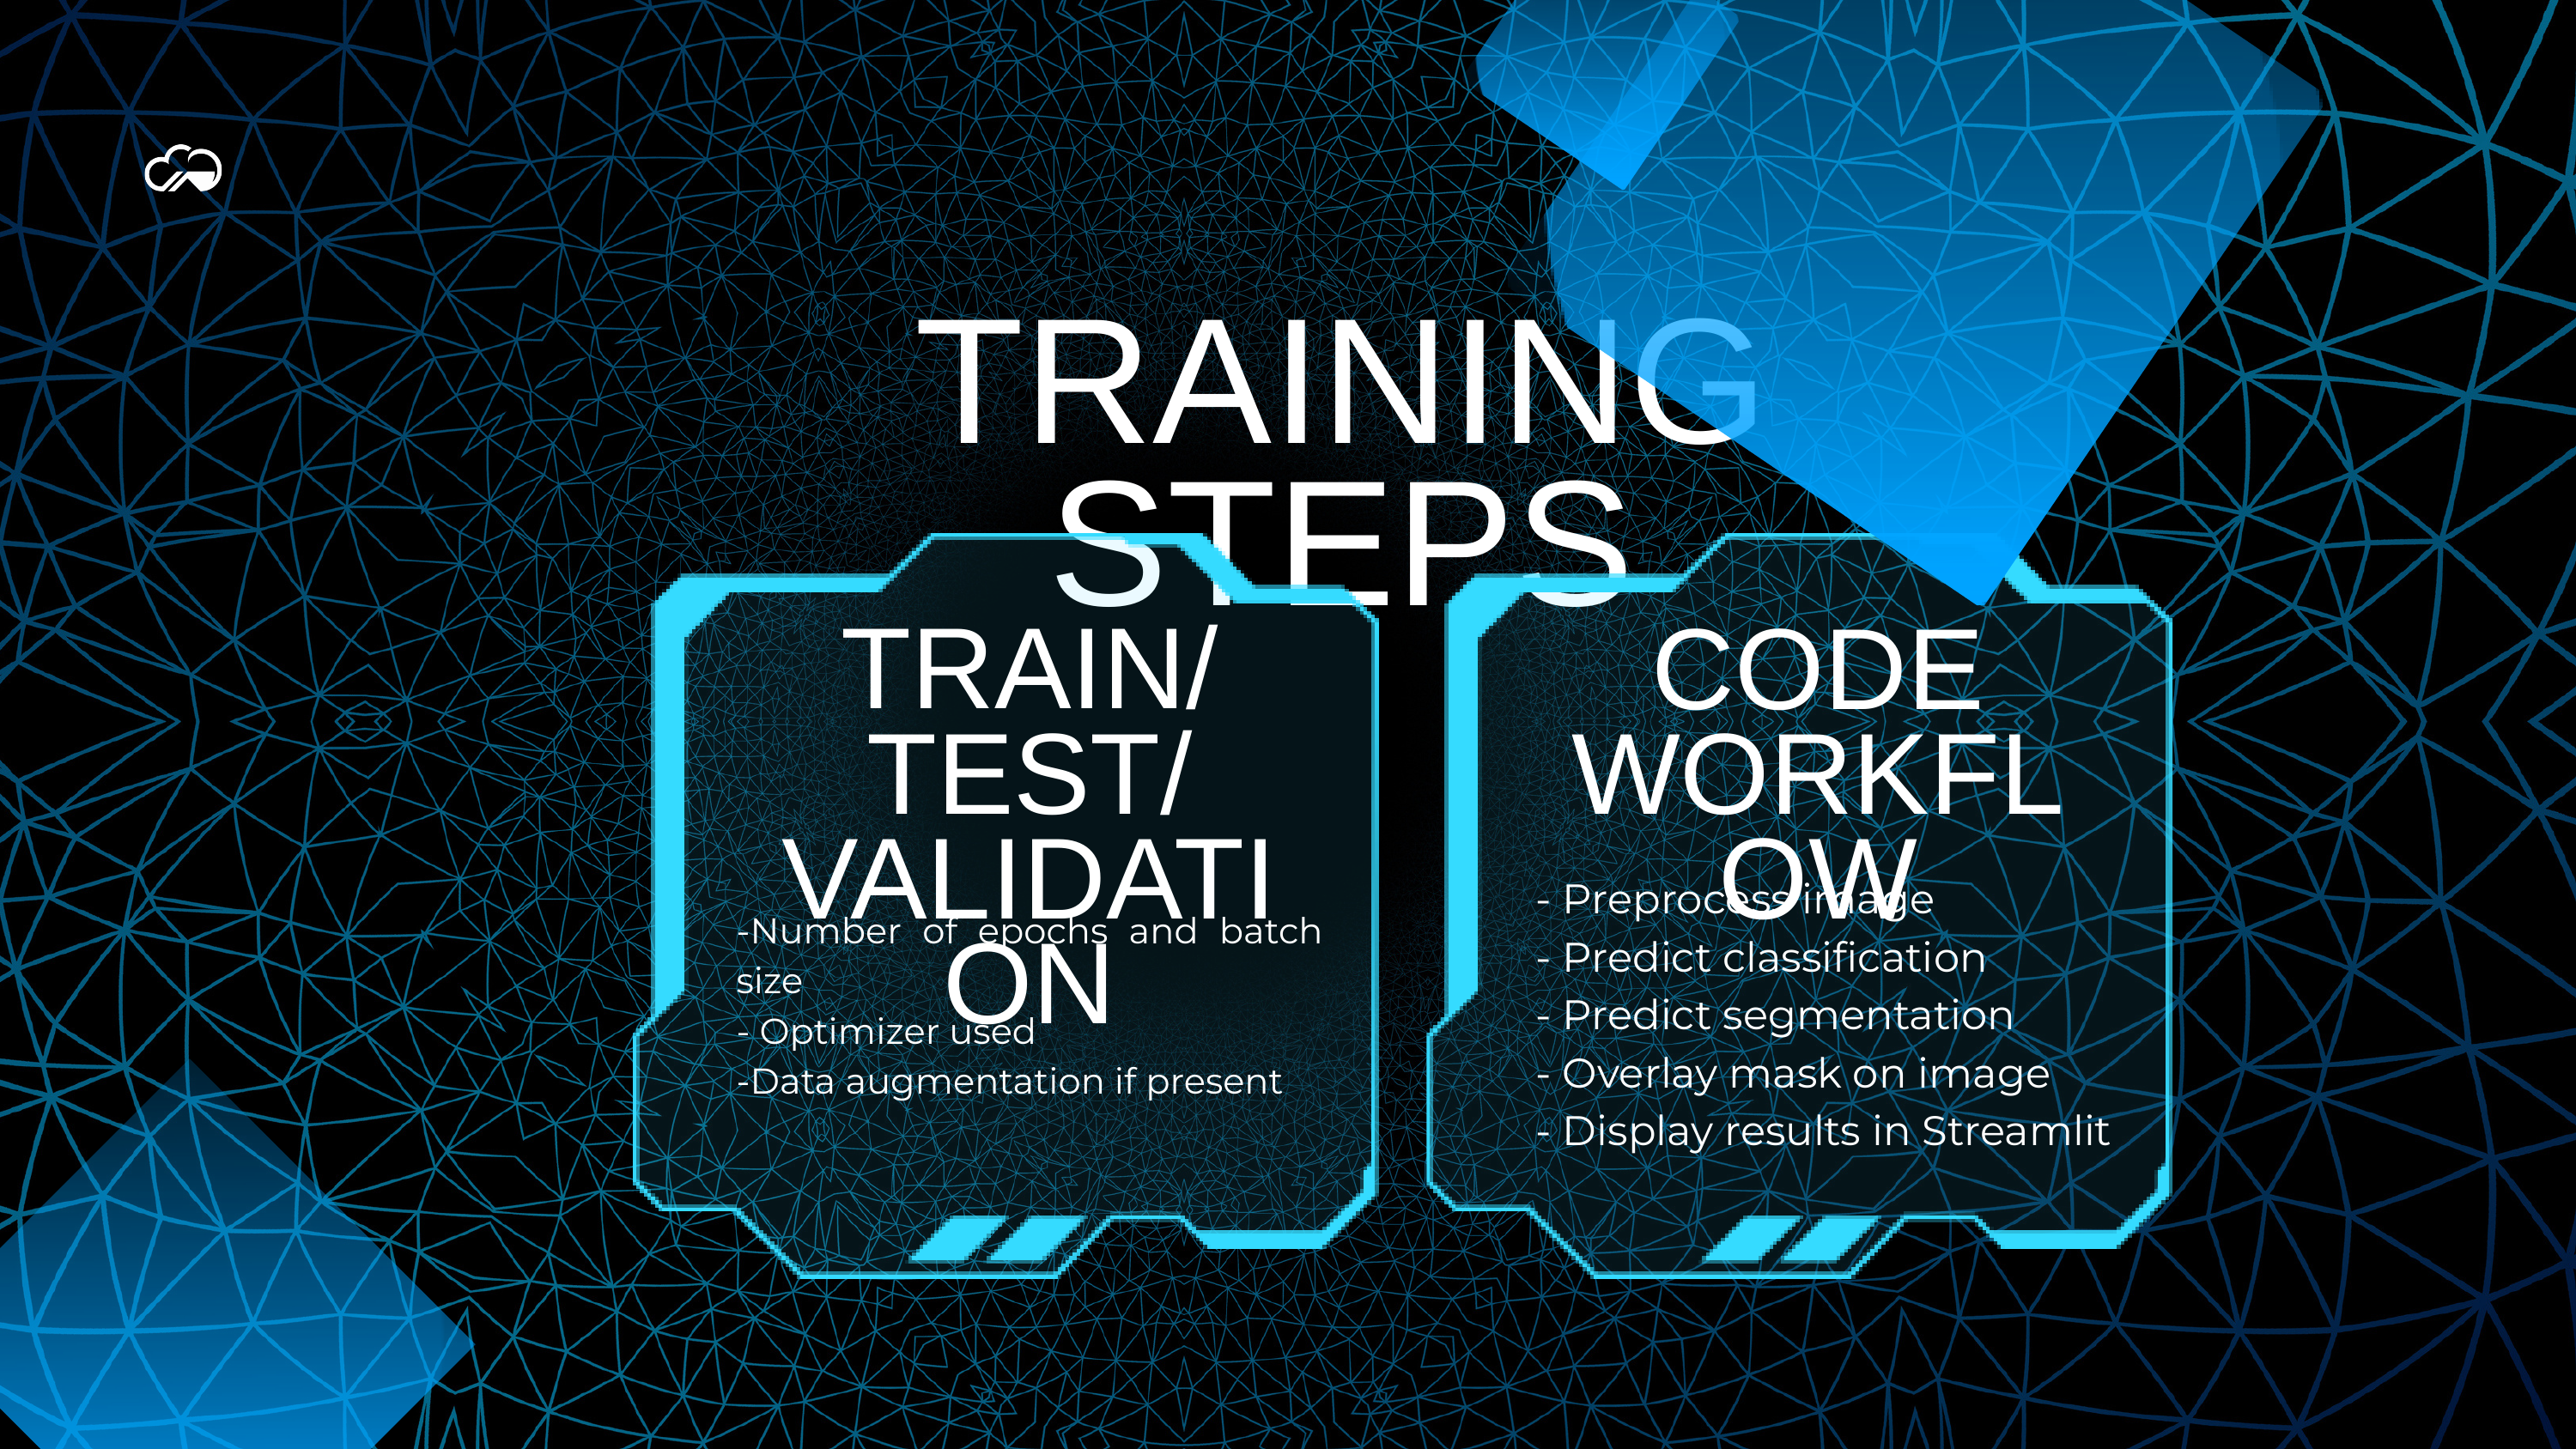

TRAINING STEPS

TRAIN/TEST/VALIDATION
CODE WORKFLOW
- Preprocess image
- Predict classification
- Predict segmentation
- Overlay mask on image
- Display results in Streamlit
-Number of epochs and batch size
- Optimizer used
-Data augmentation if present